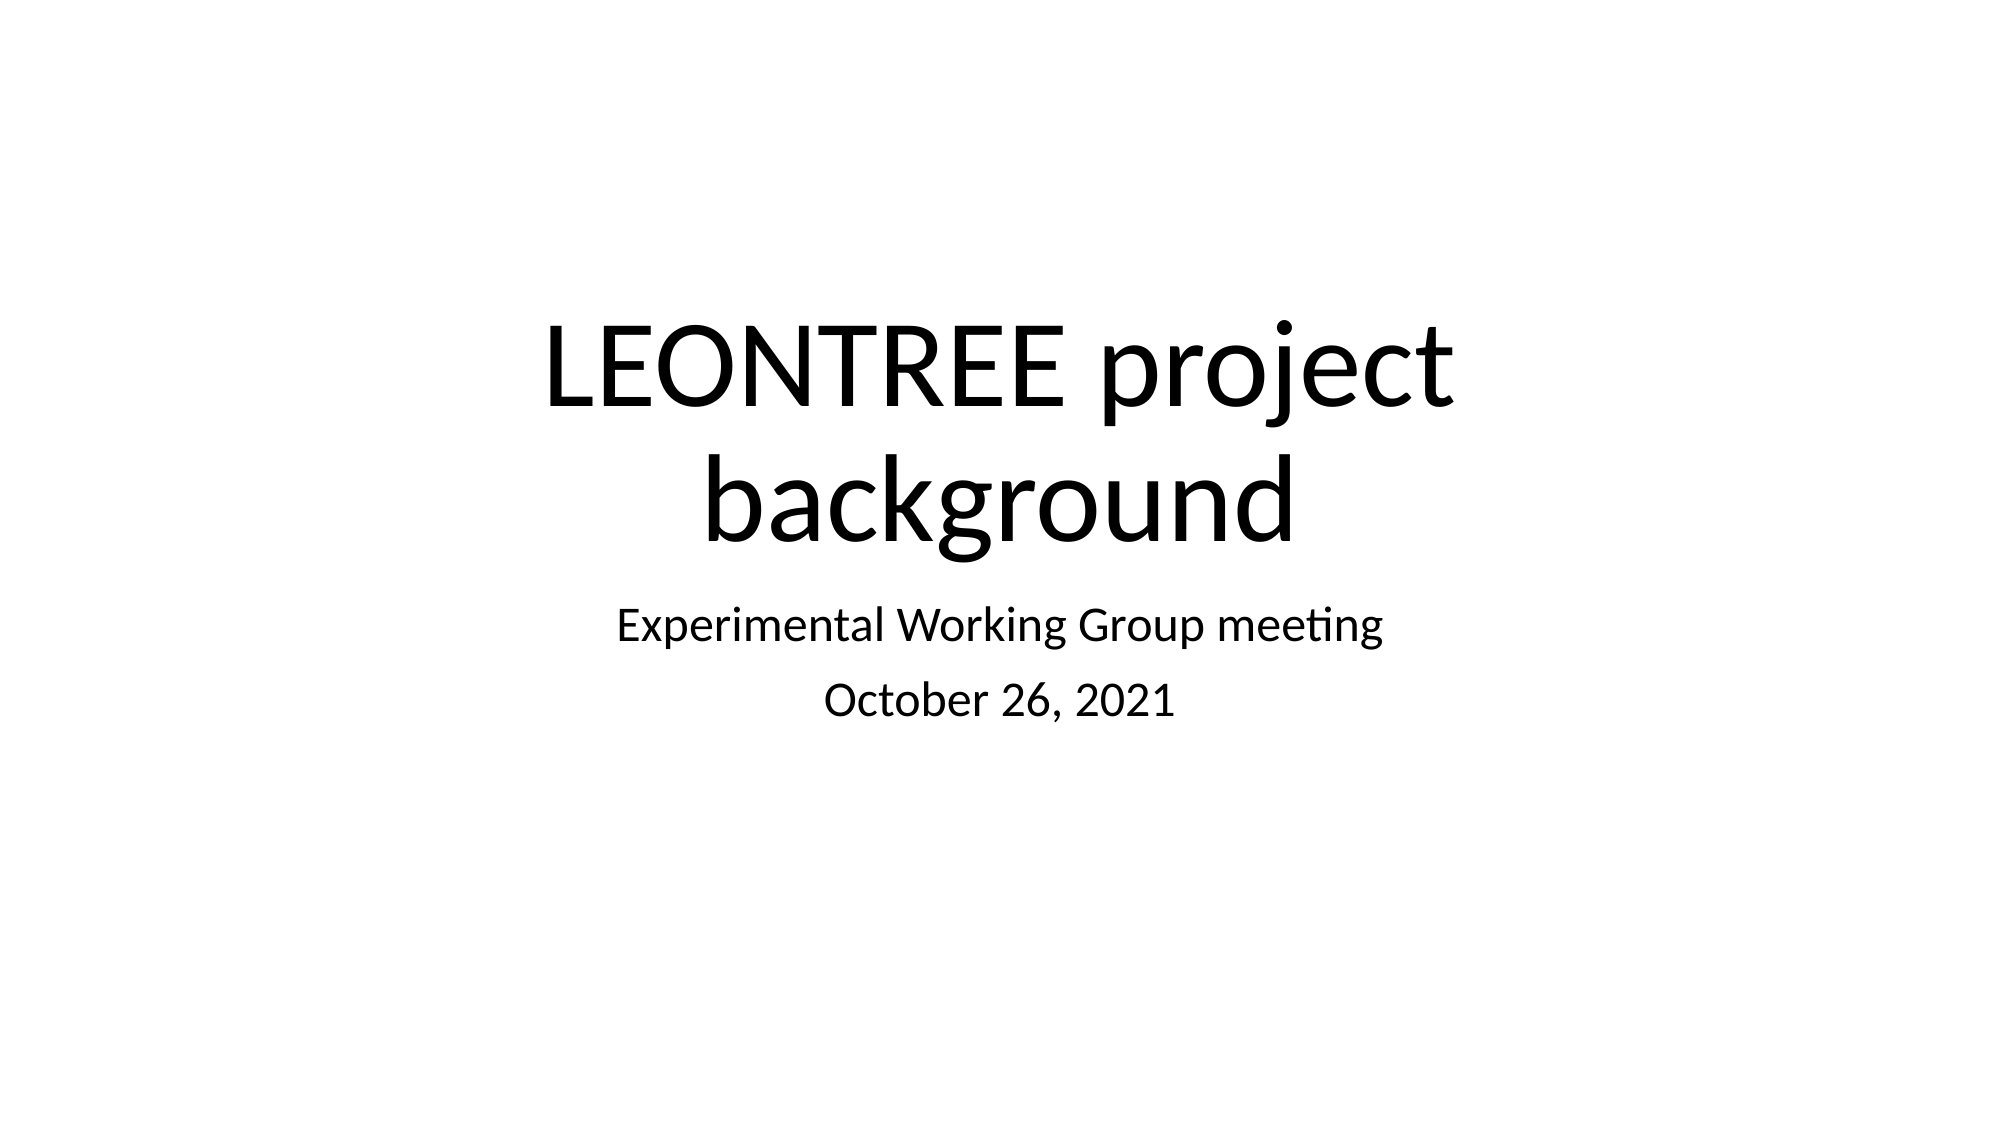

# LEONTREE project background
Experimental Working Group meeting
October 26, 2021